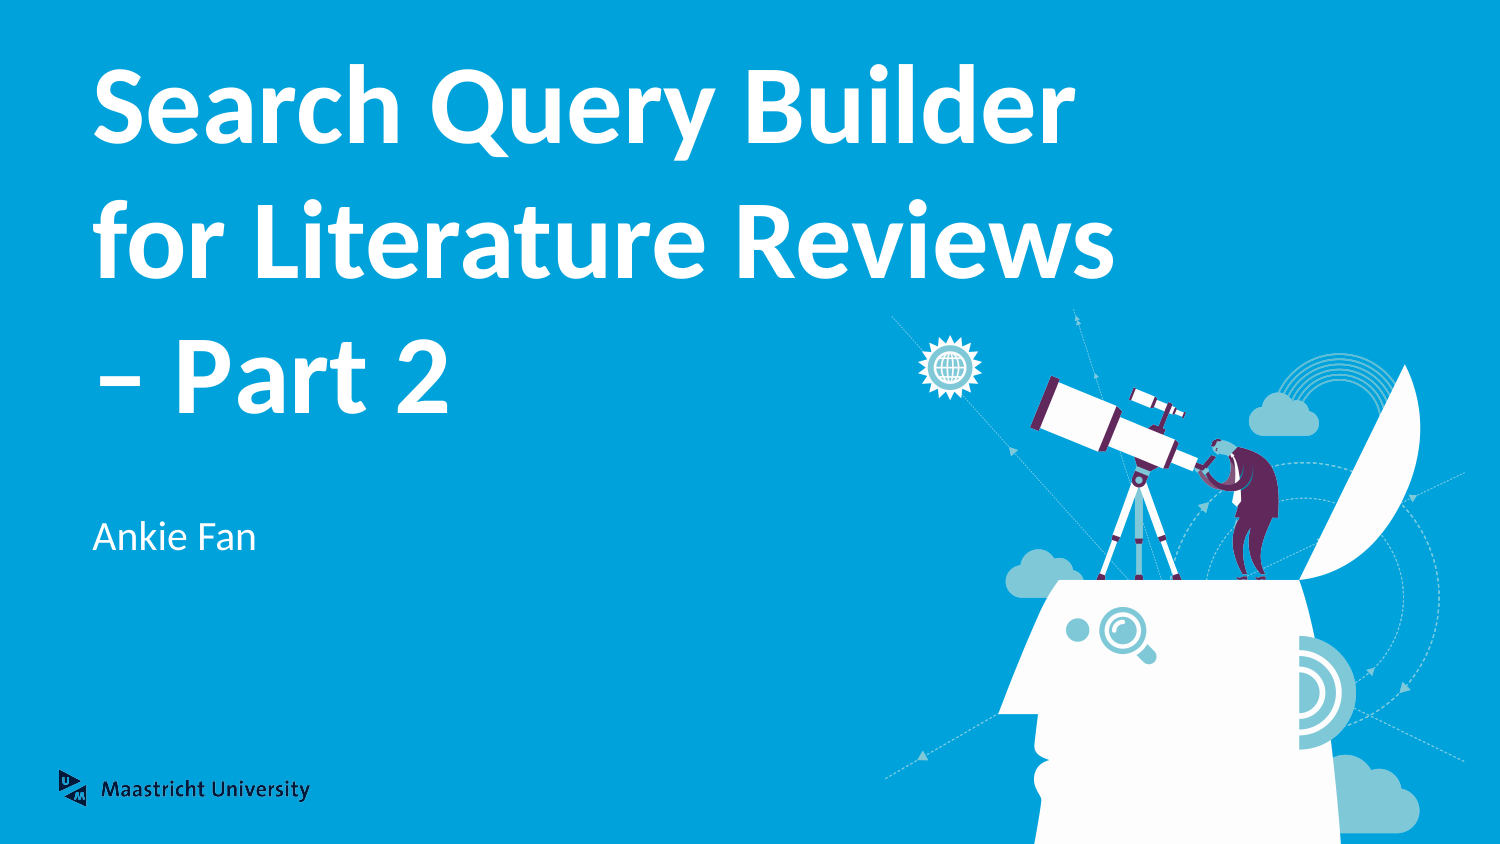

# Search Query Builder for Literature Reviews – Part 2
Ankie Fan